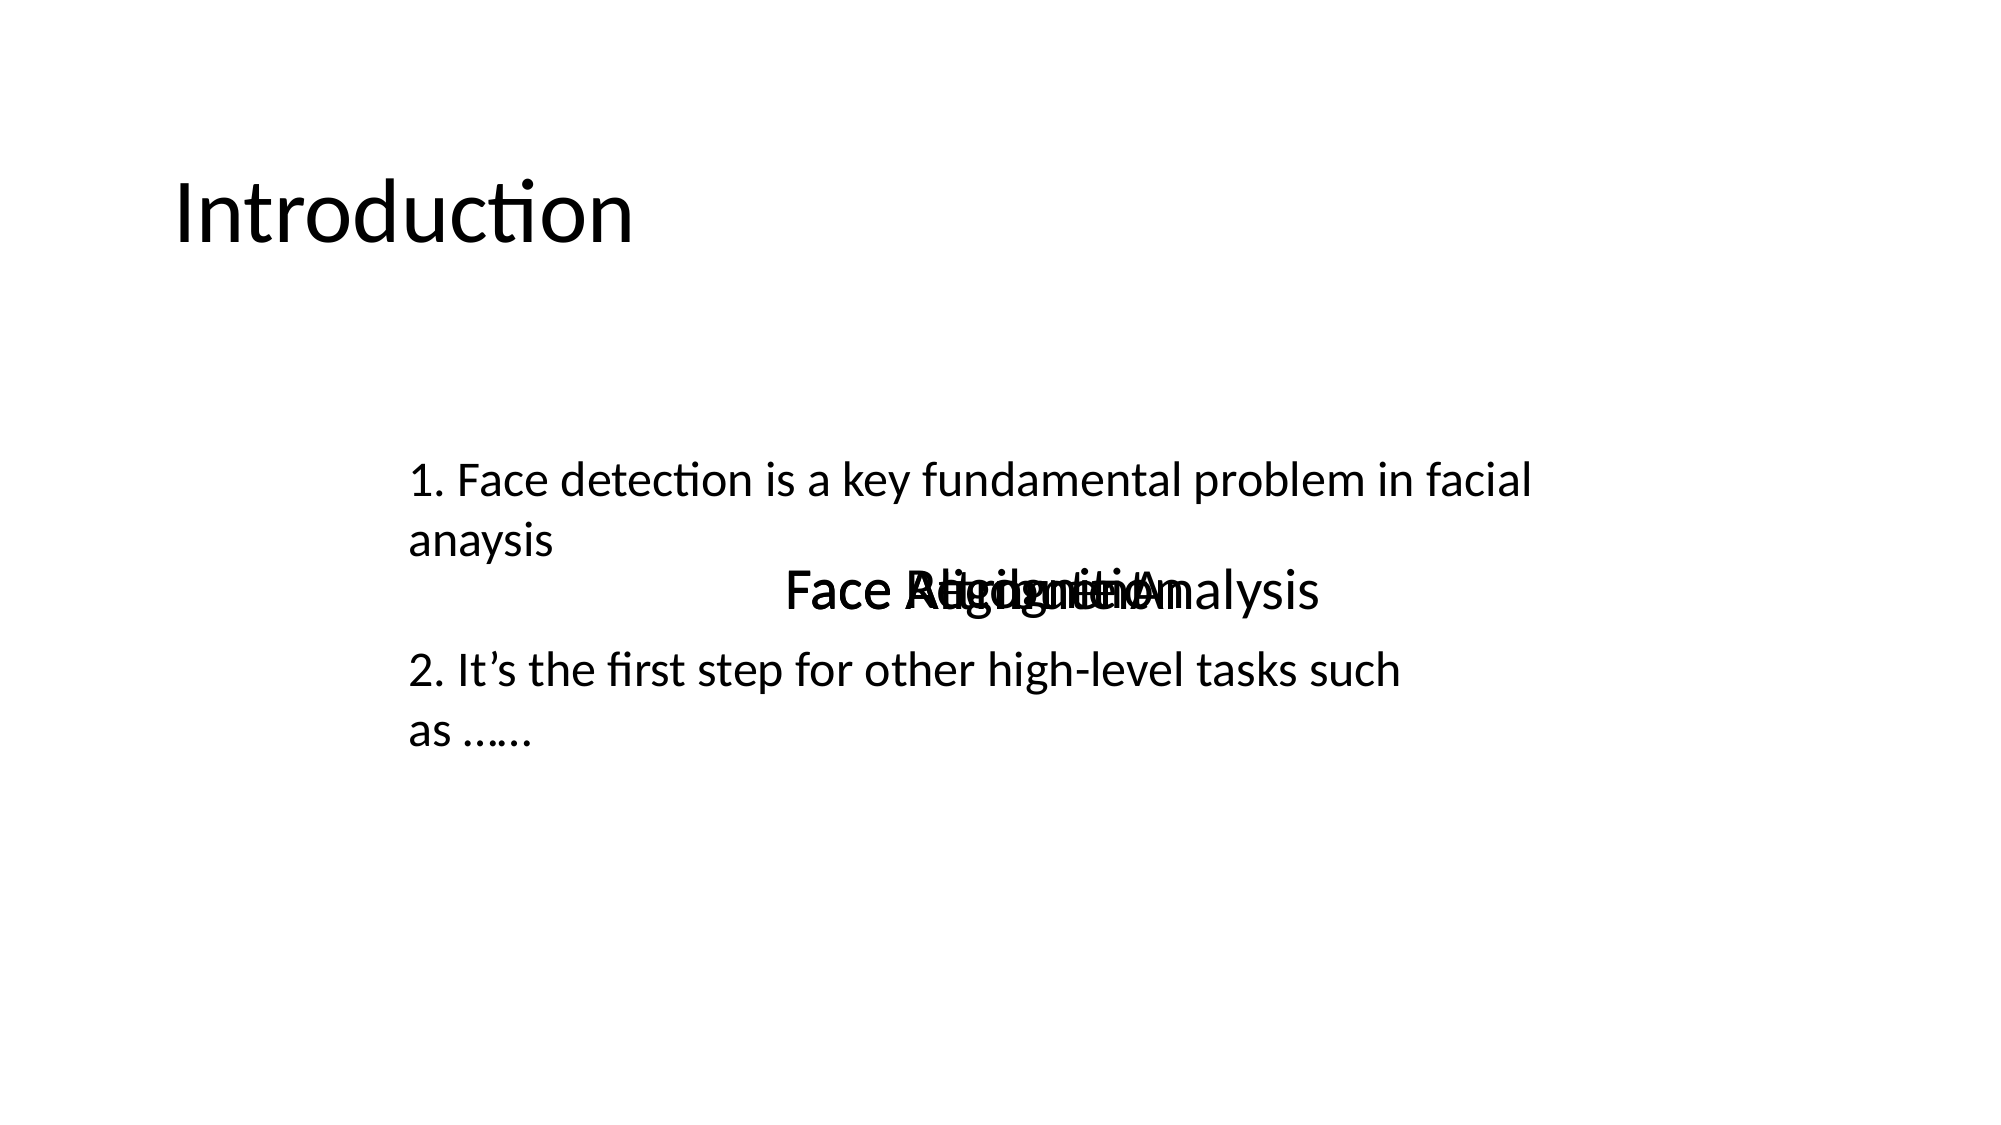

Introduction
1. Face detection is a key fundamental problem in facial anaysis
Face Recognition
Face Alignment
Face Attribute Analysis
2. It’s the first step for other high-level tasks such as ……